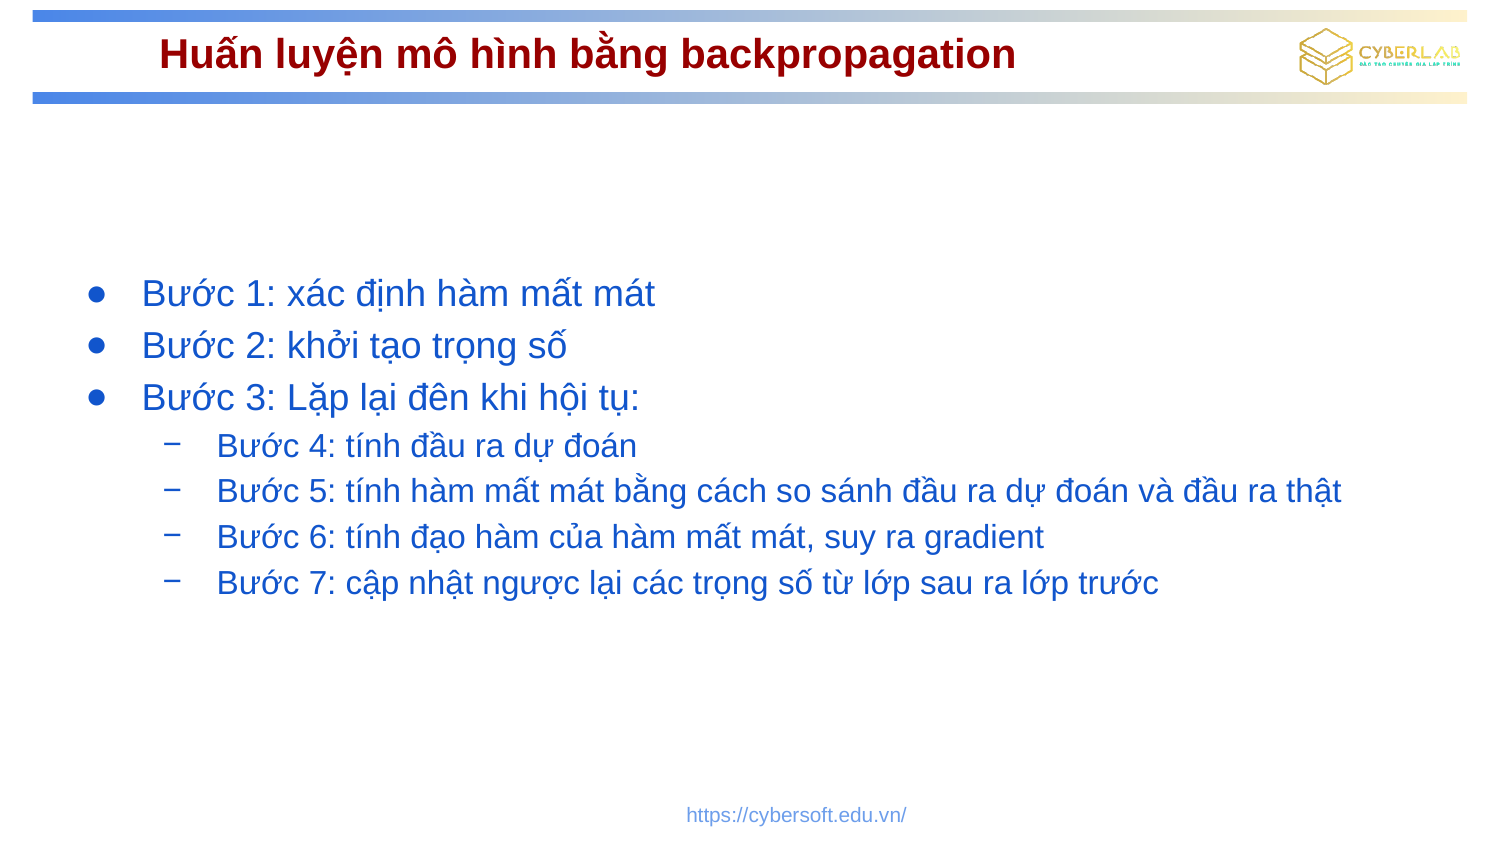

# Huấn luyện mô hình bằng backpropagation
Bước 1: xác định hàm mất mát
Bước 2: khởi tạo trọng số
Bước 3: Lặp lại đên khi hội tụ:
Bước 4: tính đầu ra dự đoán
Bước 5: tính hàm mất mát bằng cách so sánh đầu ra dự đoán và đầu ra thật
Bước 6: tính đạo hàm của hàm mất mát, suy ra gradient
Bước 7: cập nhật ngược lại các trọng số từ lớp sau ra lớp trước